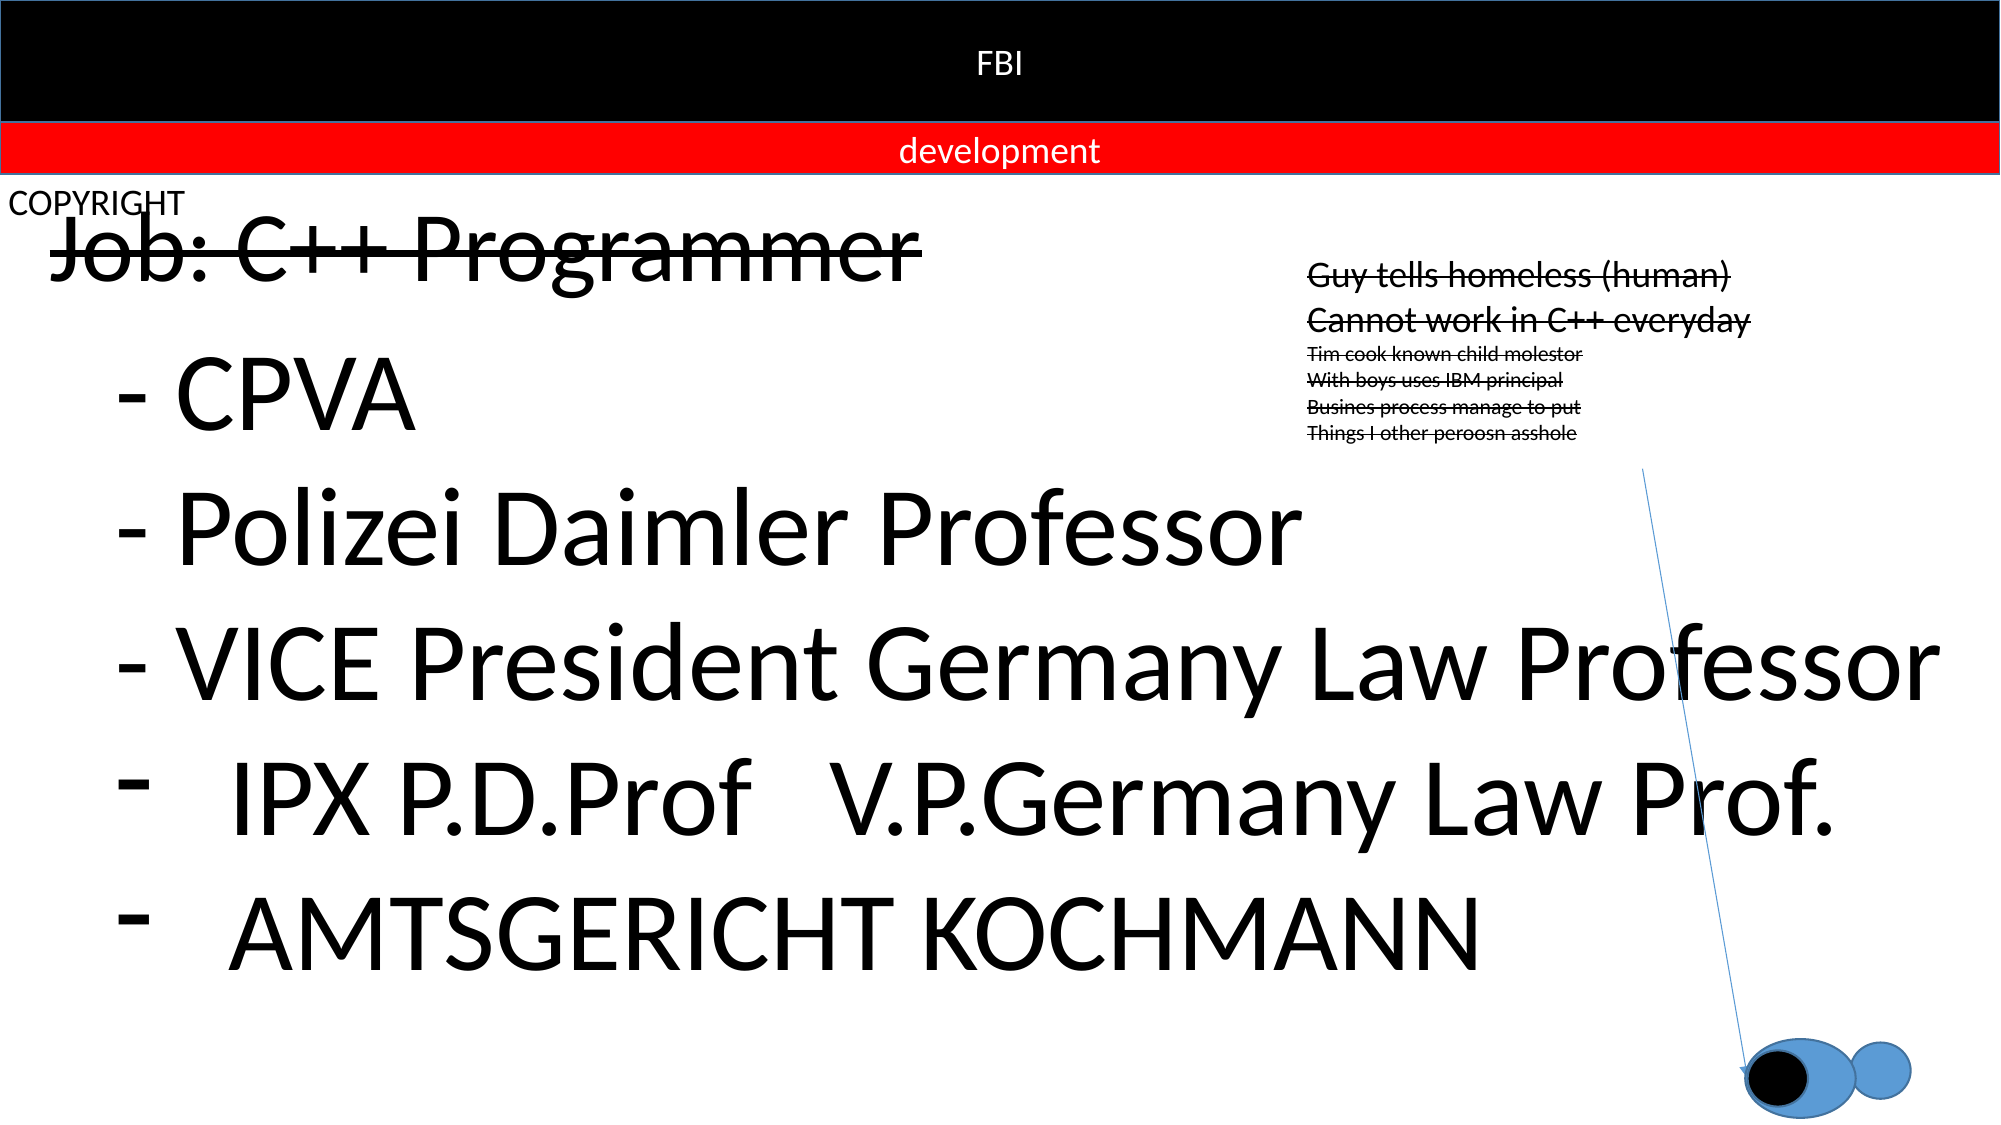

FBI
development
COPYRIGHT
Job: C++ Programmer
Guy tells homeless (human)
Cannot work in C++ everyday
Tim cook known child molestor
With boys uses IBM principal
Busines process manage to put
Things I other peroosn asshole
- CPVA
- Polizei Daimler Professor
- VICE President Germany Law Professor
IPX P.D.Prof   V.P.Germany Law Prof.
AMTSGERICHT KOCHMANN